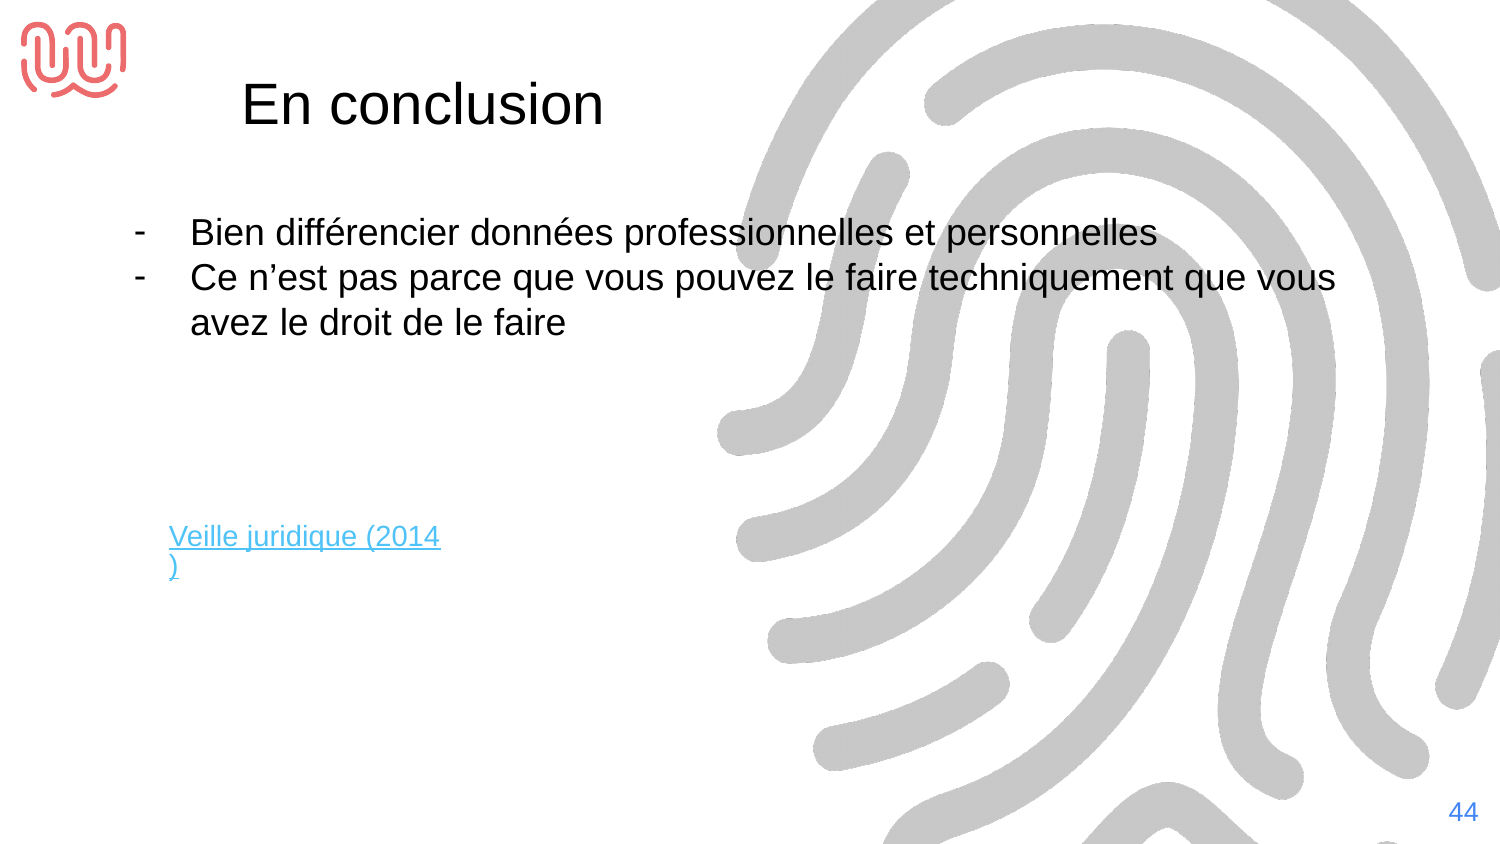

En conclusion
Bien différencier données professionnelles et personnelles
Ce n’est pas parce que vous pouvez le faire techniquement que vous avez le droit de le faire
Veille juridique (2014)
44